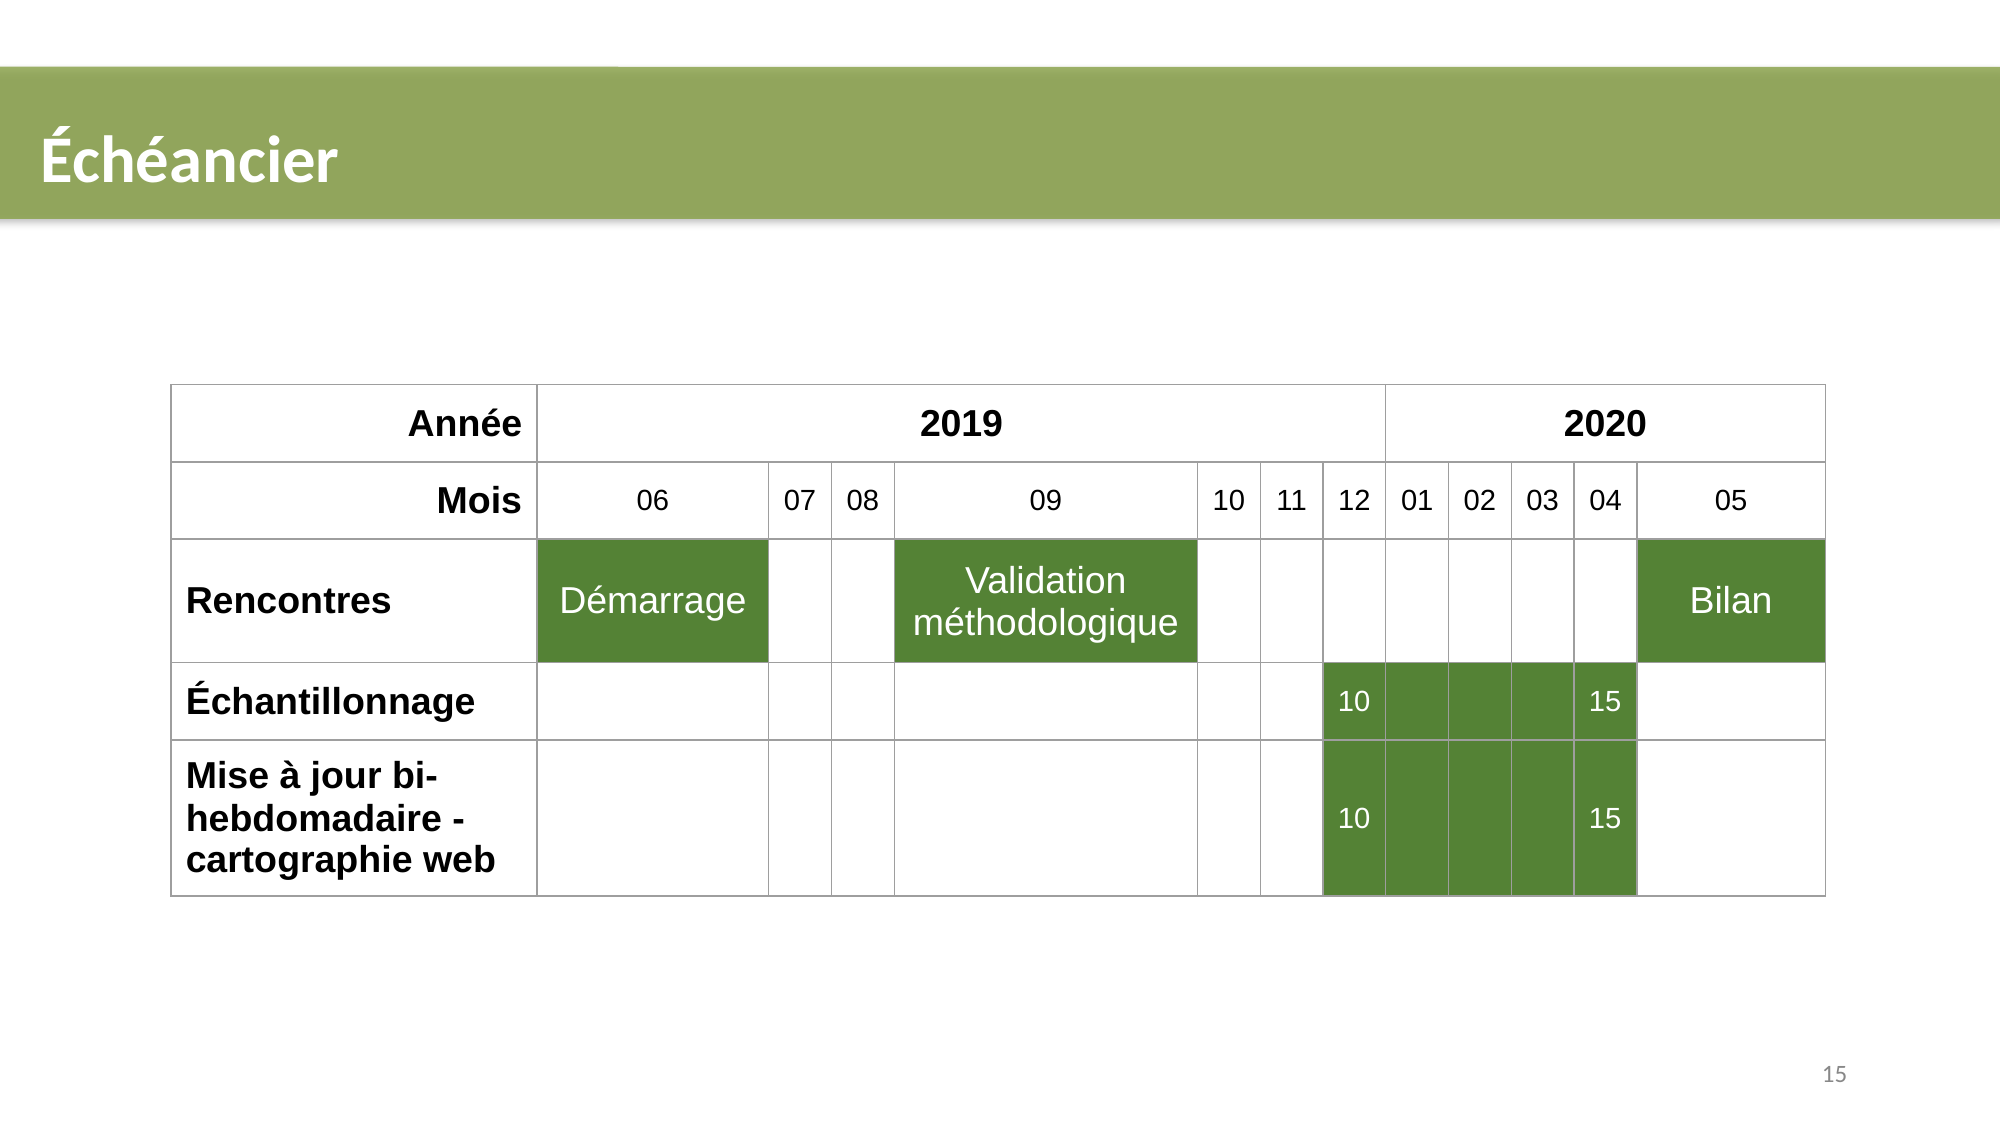

Échéancier
| Année | 2019 |  |  |  |  |  |  | 2020 |  |  |  |  |
| --- | --- | --- | --- | --- | --- | --- | --- | --- | --- | --- | --- | --- |
| Mois | 06 | 07 | 08 | 09 | 10 | 11 | 12 | 01 | 02 | 03 | 04 | 05 |
| Rencontres | Démarrage |  |  | Validation méthodologique |  |  |  |  |  |  |  | Bilan |
| Échantillonnage |  |  |  |  |  |  | 10 |  |  |  | 15 |  |
| Mise à jour bi-hebdomadaire - cartographie web |  |  |  |  |  |  | 10 |  |  |  | 15 |  |
15